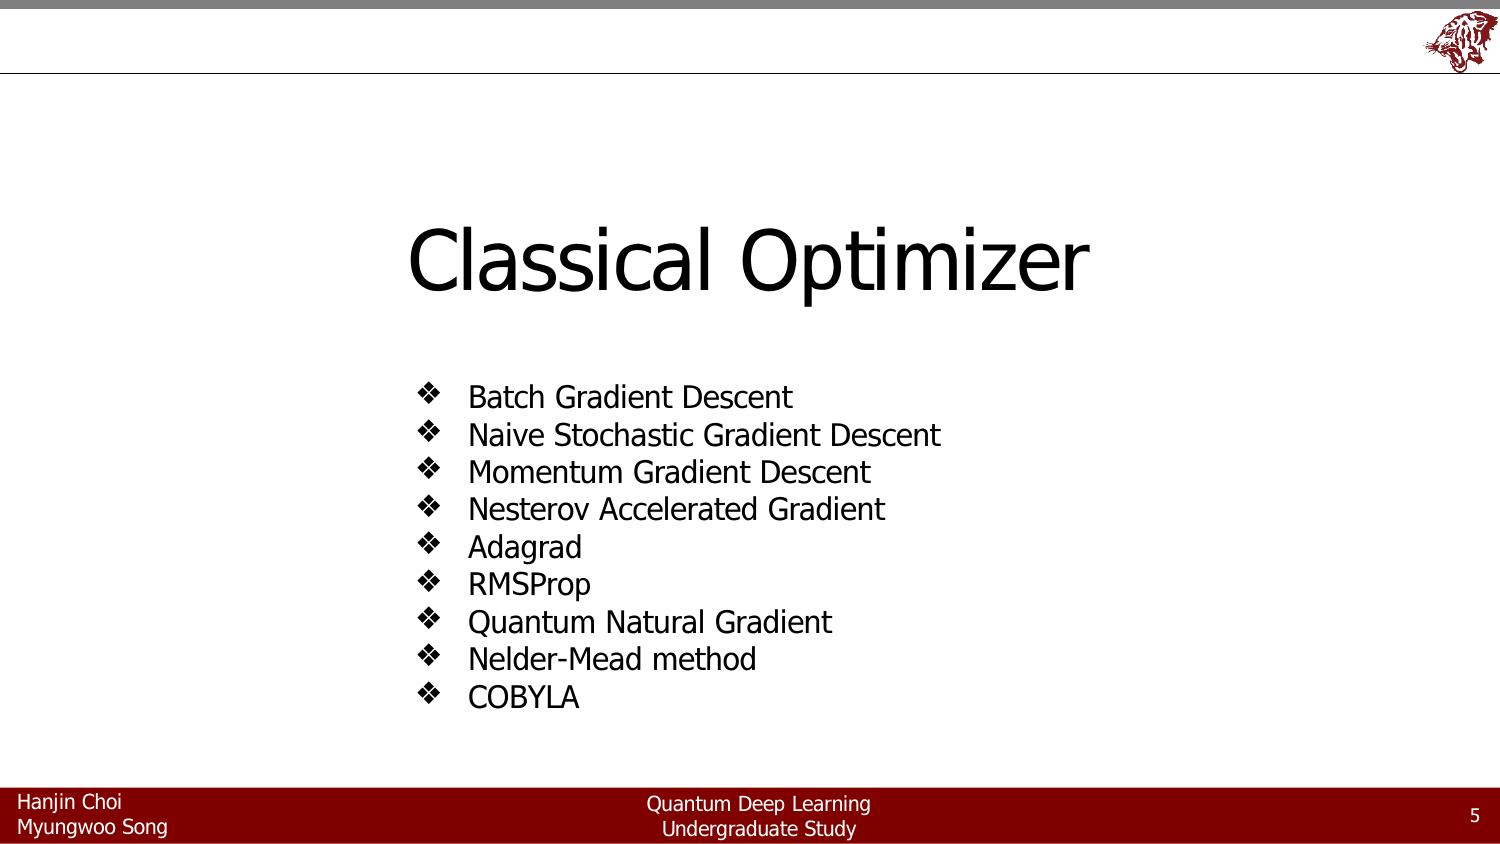

Classical Optimizer
Batch Gradient Descent
Naive Stochastic Gradient Descent
Momentum Gradient Descent
Nesterov Accelerated Gradient
Adagrad
RMSProp
Quantum Natural Gradient
Nelder-Mead method
COBYLA
5